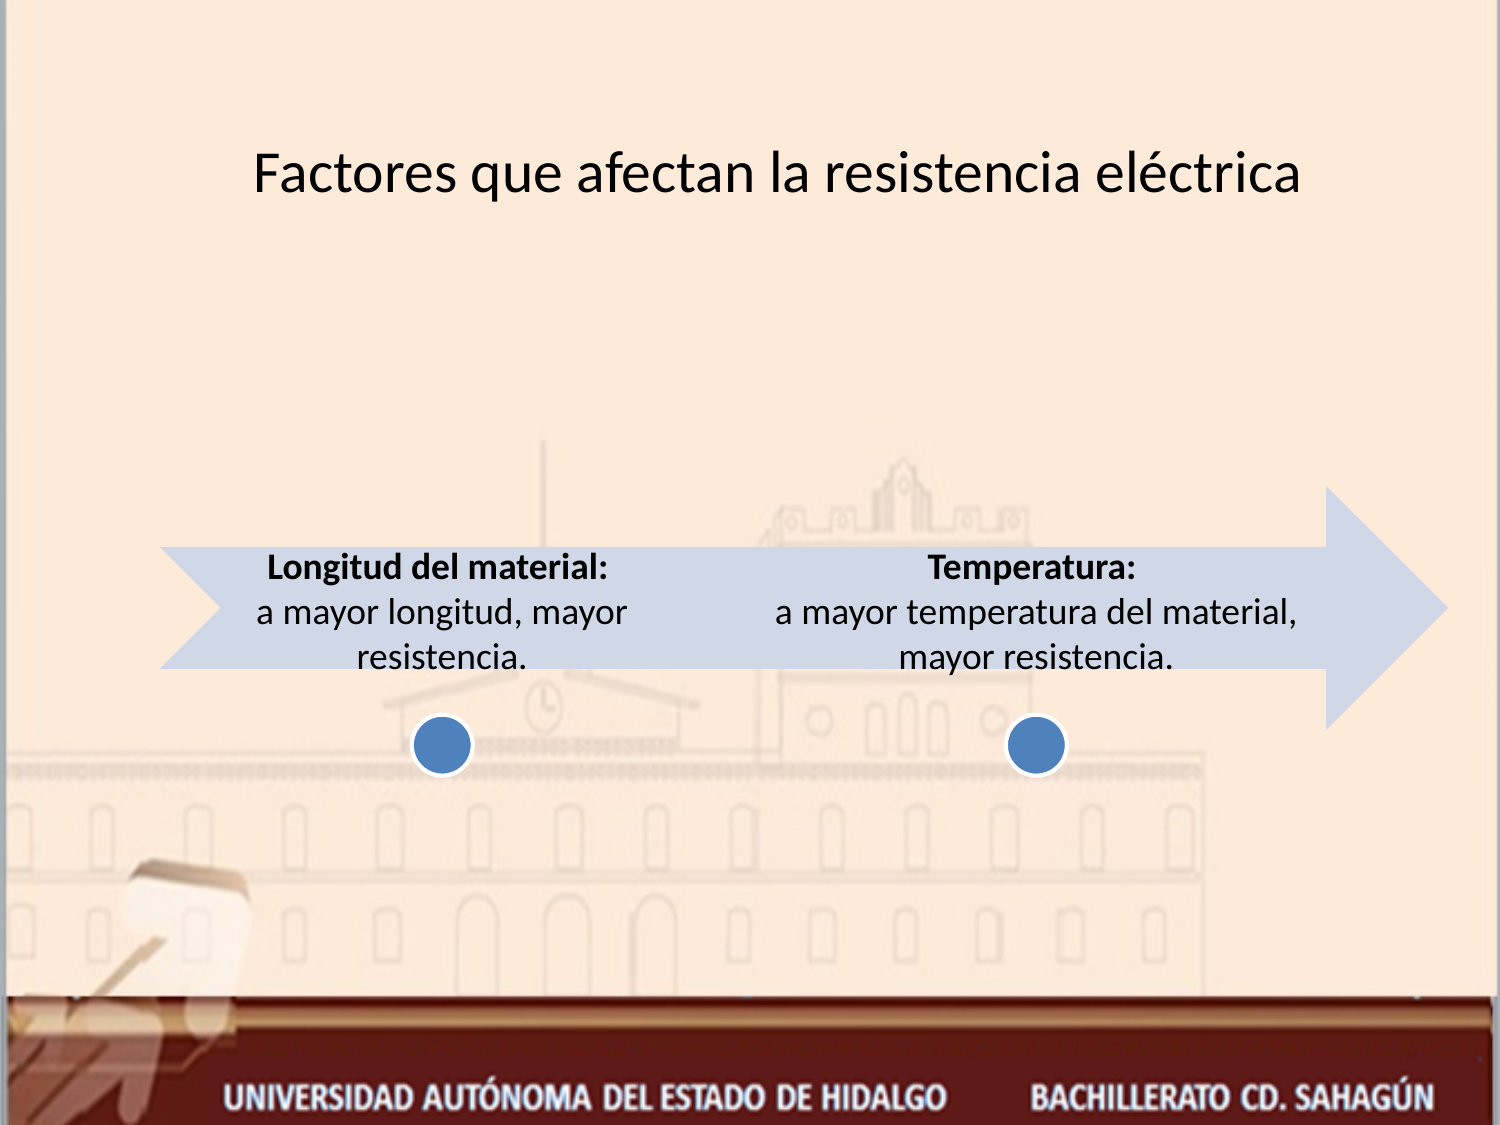

# Factores que afectan la resistencia eléctrica
Longitud del material:
a mayor longitud, mayor resistencia.
Temperatura:
a mayor temperatura del material, mayor resistencia.